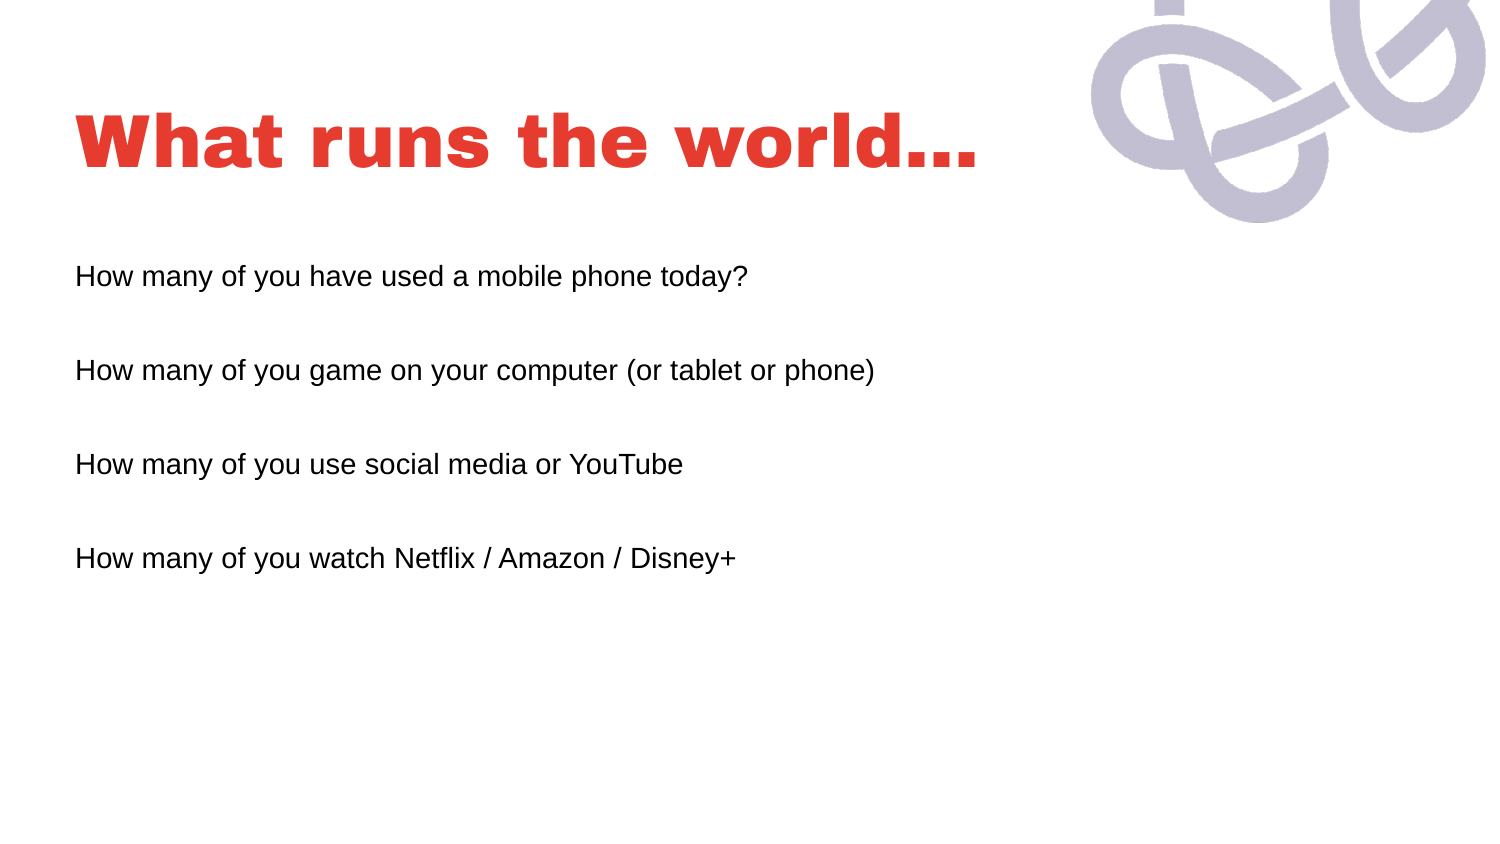

# What runs the world…
How many of you have used a mobile phone today?

How many of you game on your computer (or tablet or phone)

How many of you use social media or YouTube

How many of you watch Netflix / Amazon / Disney+